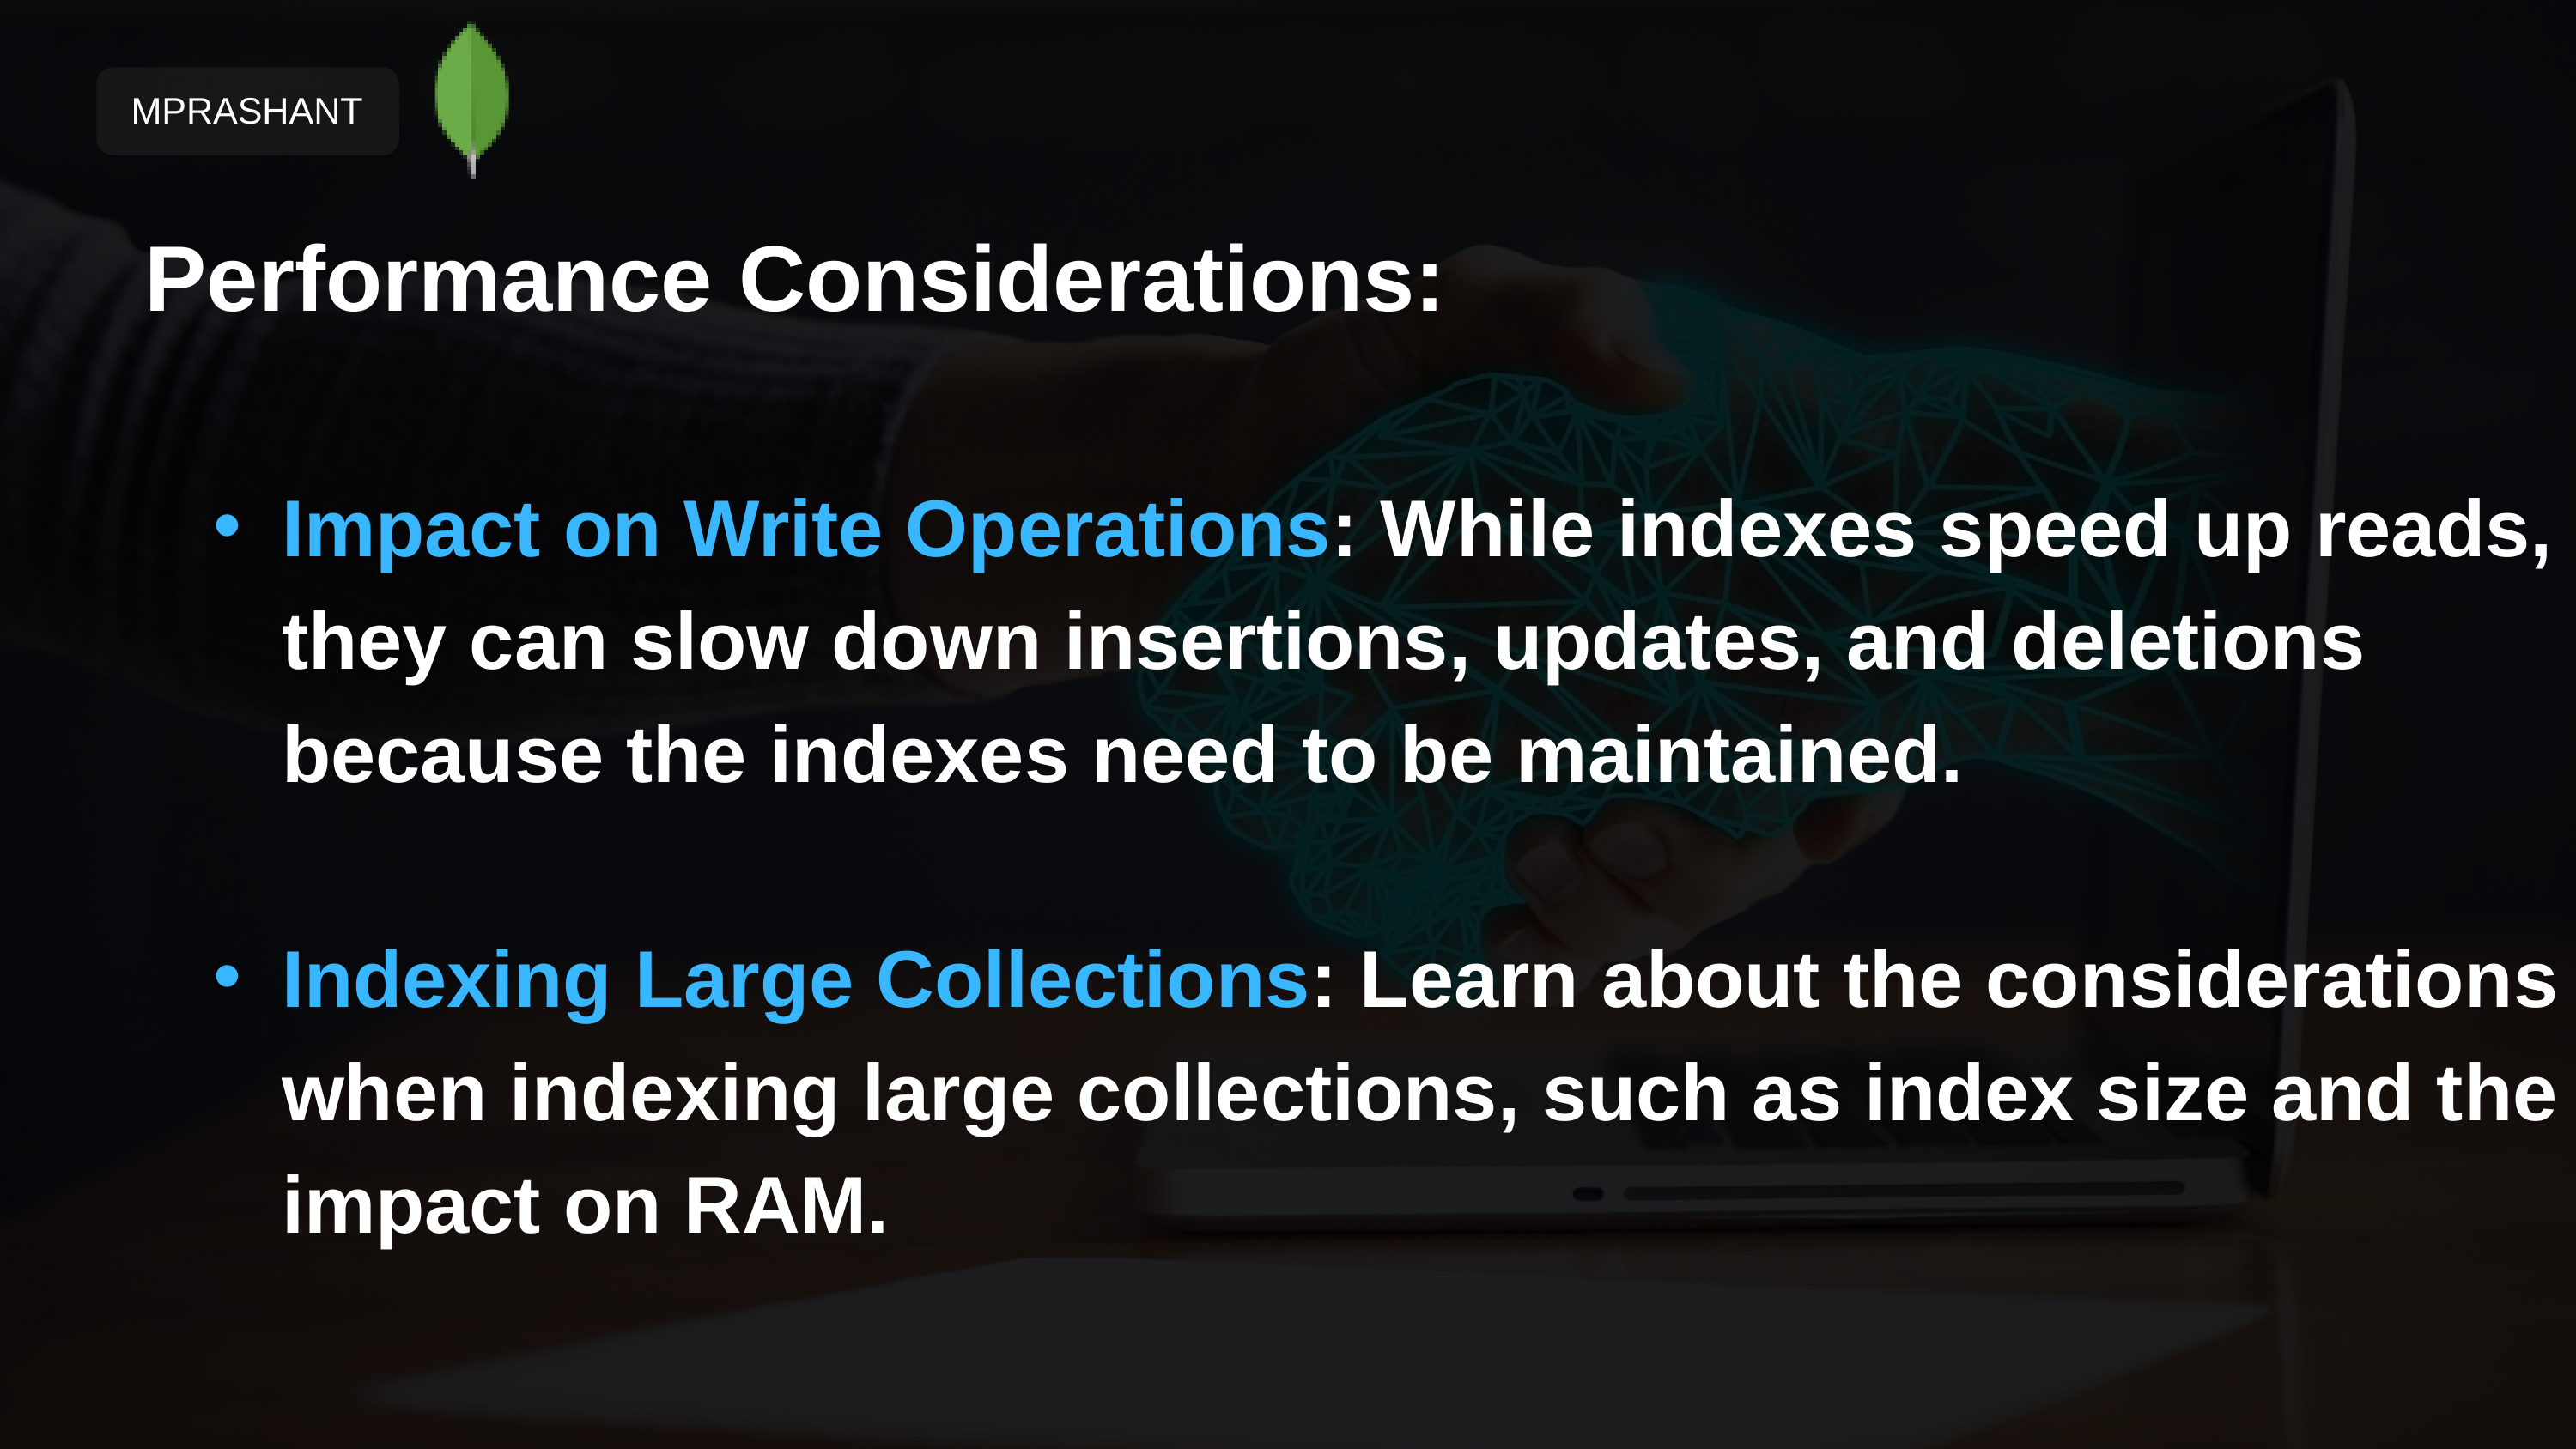

MPRASHANT
Performance Considerations:

Impact on Write Operations: While indexes speed up reads, they can slow down insertions, updates, and deletions because the indexes need to be maintained.

Indexing Large Collections: Learn about the considerations when indexing large collections, such as index size and the impact on RAM.